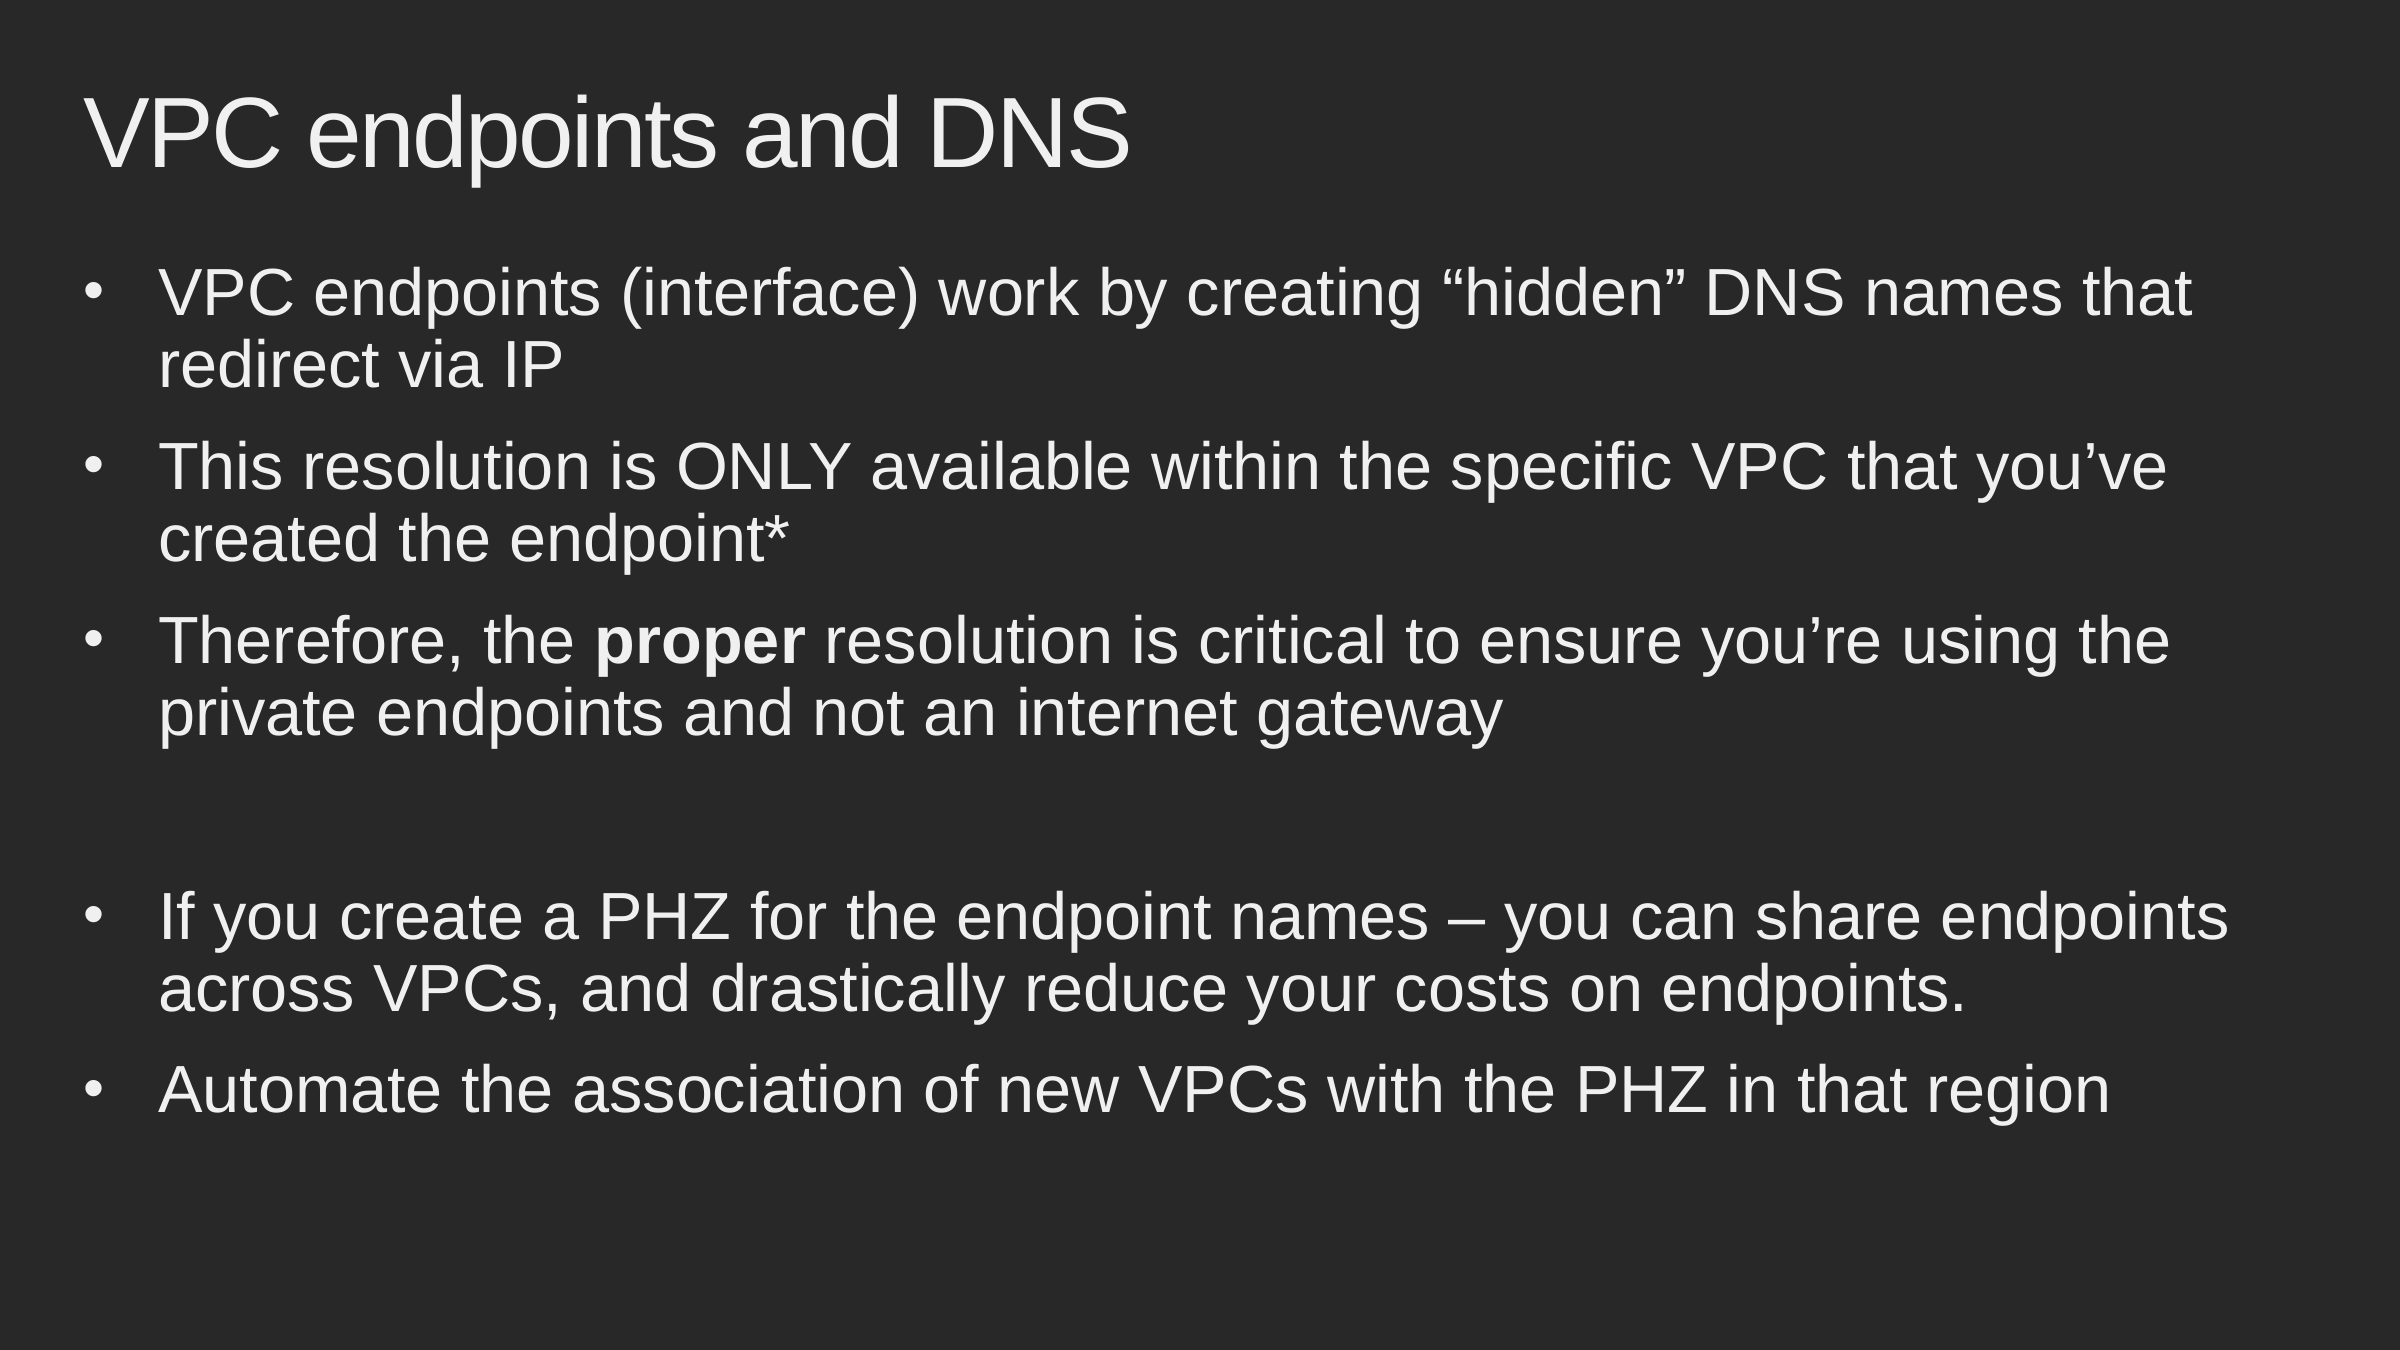

# VPC endpoints and DNS
VPC endpoints (interface) work by creating “hidden” DNS names that redirect via IP
This resolution is ONLY available within the specific VPC that you’ve created the endpoint*
Therefore, the proper resolution is critical to ensure you’re using the private endpoints and not an internet gateway

If you create a PHZ for the endpoint names – you can share endpoints across VPCs, and drastically reduce your costs on endpoints.
Automate the association of new VPCs with the PHZ in that region